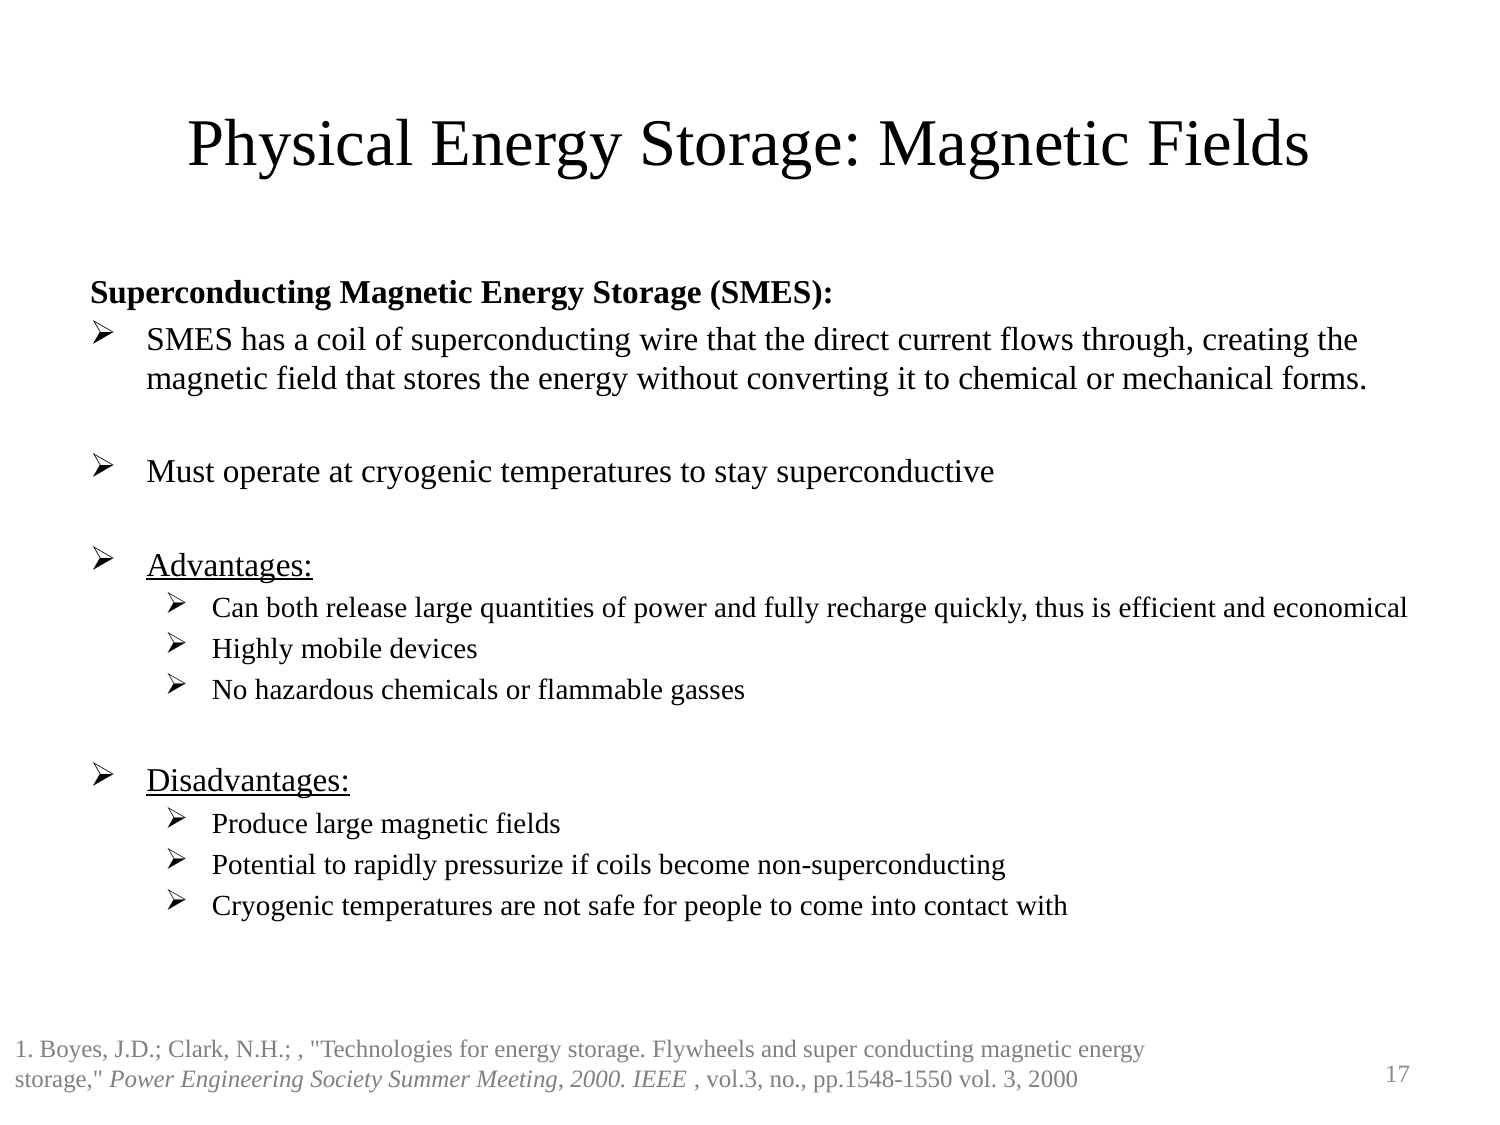

# Physical Energy Storage: Magnetic Fields
Superconducting Magnetic Energy Storage (SMES):
SMES has a coil of superconducting wire that the direct current flows through, creating the magnetic field that stores the energy without converting it to chemical or mechanical forms.

Must operate at cryogenic temperatures to stay superconductive

Advantages:
Can both release large quantities of power and fully recharge quickly, thus is efficient and economical
Highly mobile devices
No hazardous chemicals or flammable gasses

Disadvantages:
Produce large magnetic fields
Potential to rapidly pressurize if coils become non-superconducting
Cryogenic temperatures are not safe for people to come into contact with
1. Boyes, J.D.; Clark, N.H.; , "Technologies for energy storage. Flywheels and super conducting magnetic energy storage," Power Engineering Society Summer Meeting, 2000. IEEE , vol.3, no., pp.1548-1550 vol. 3, 2000
17